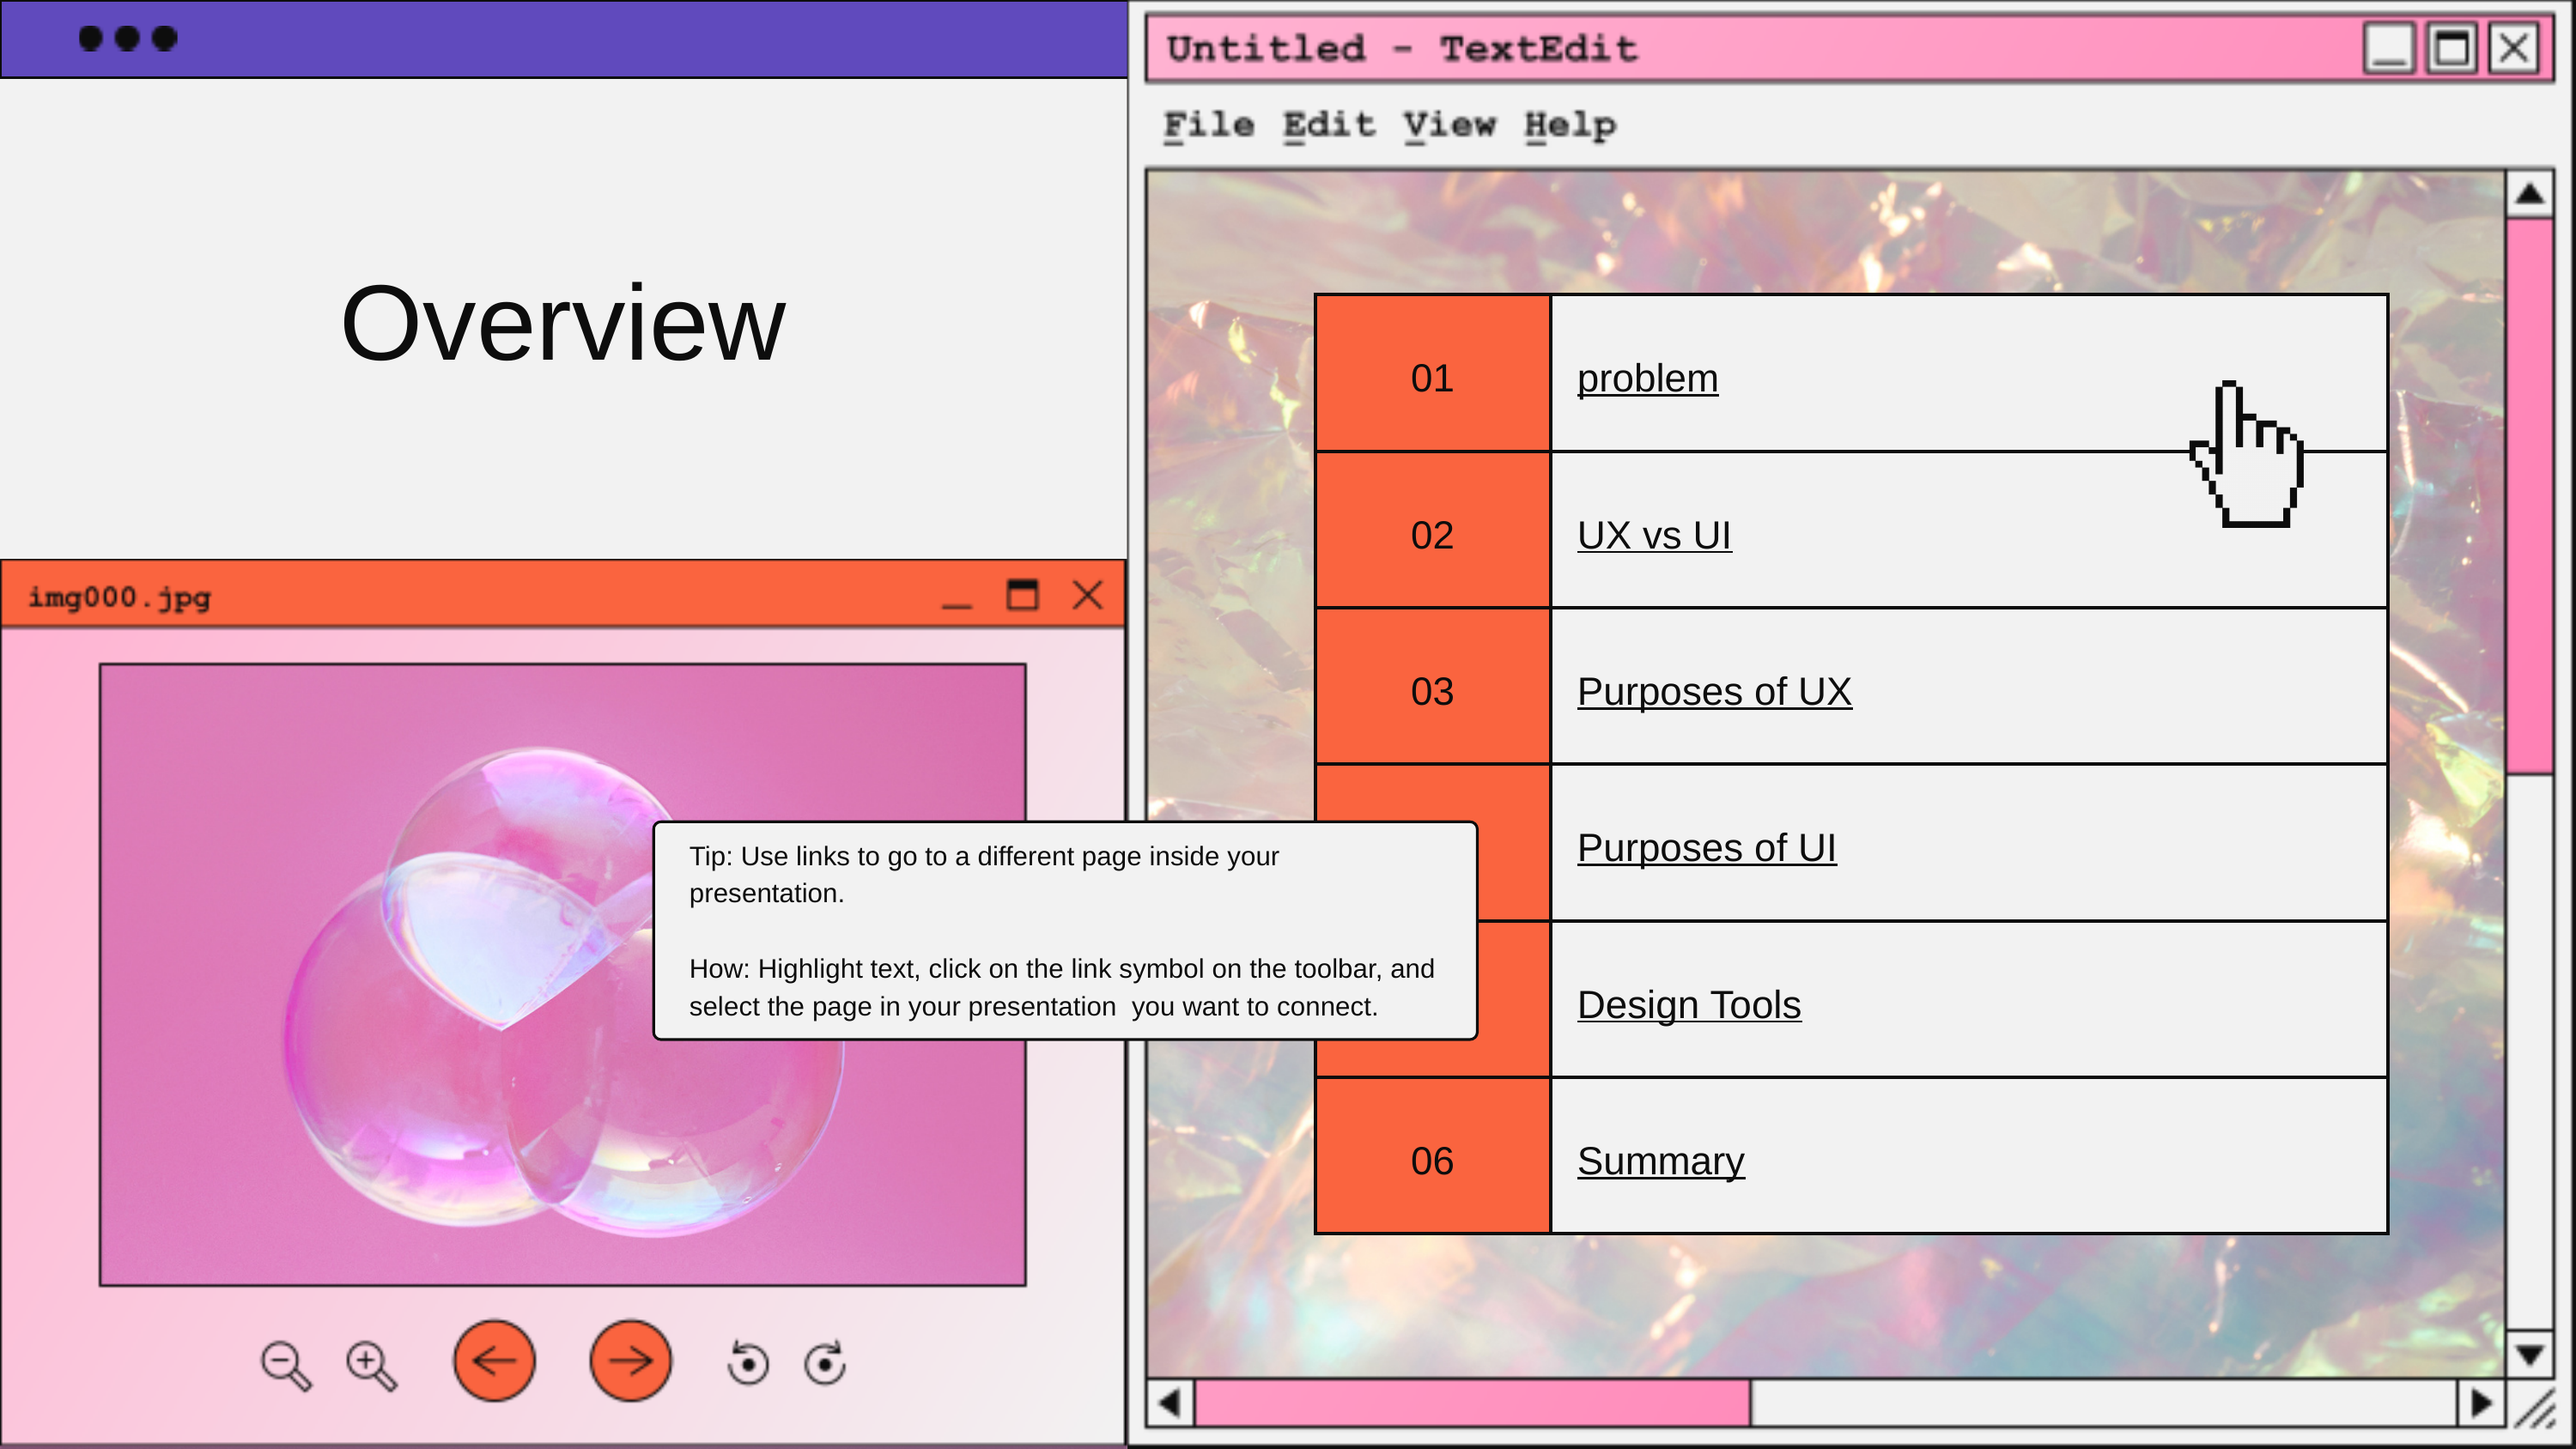

Overview
| 01 | problem |
| --- | --- |
| 02 | UX vs UI |
| 03 | Purposes of UX |
| 04 | Purposes of UI |
| 05 | Design Tools |
| 06 | Summary |

Tip: Use links to go to a different page inside your presentation.

How: Highlight text, click on the link symbol on the toolbar, and select the page in your presentation  you want to connect.